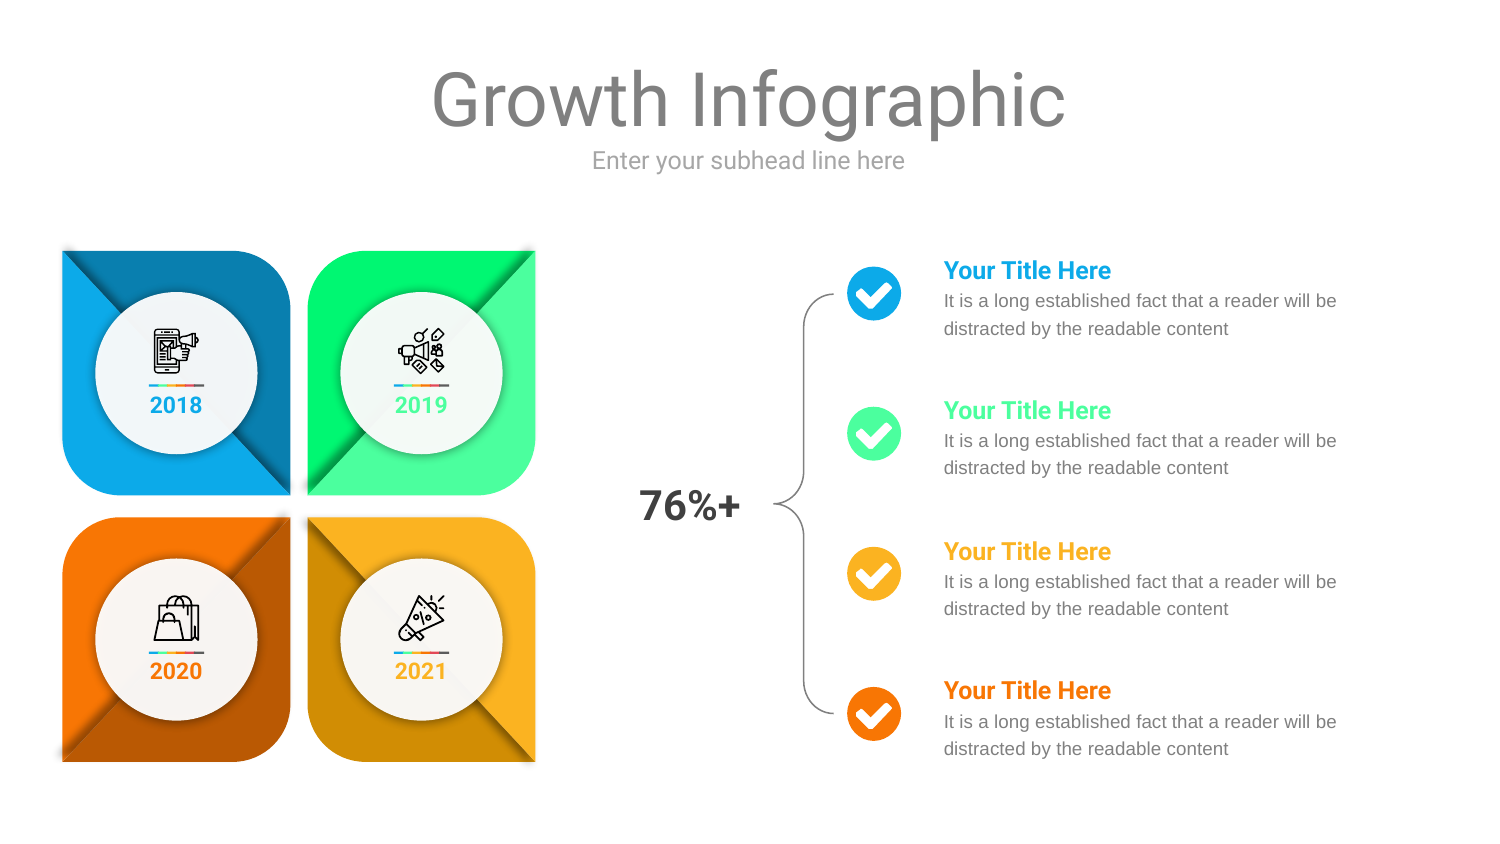

# Growth Infographic
Enter your subhead line here
Your Title Here
It is a long established fact that a reader will be distracted by the readable content

Your Title Here
It is a long established fact that a reader will be distracted by the readable content

2018
2019

76%+
Your Title Here
It is a long established fact that a reader will be distracted by the readable content

2020
2021
Your Title Here
It is a long established fact that a reader will be distracted by the readable content